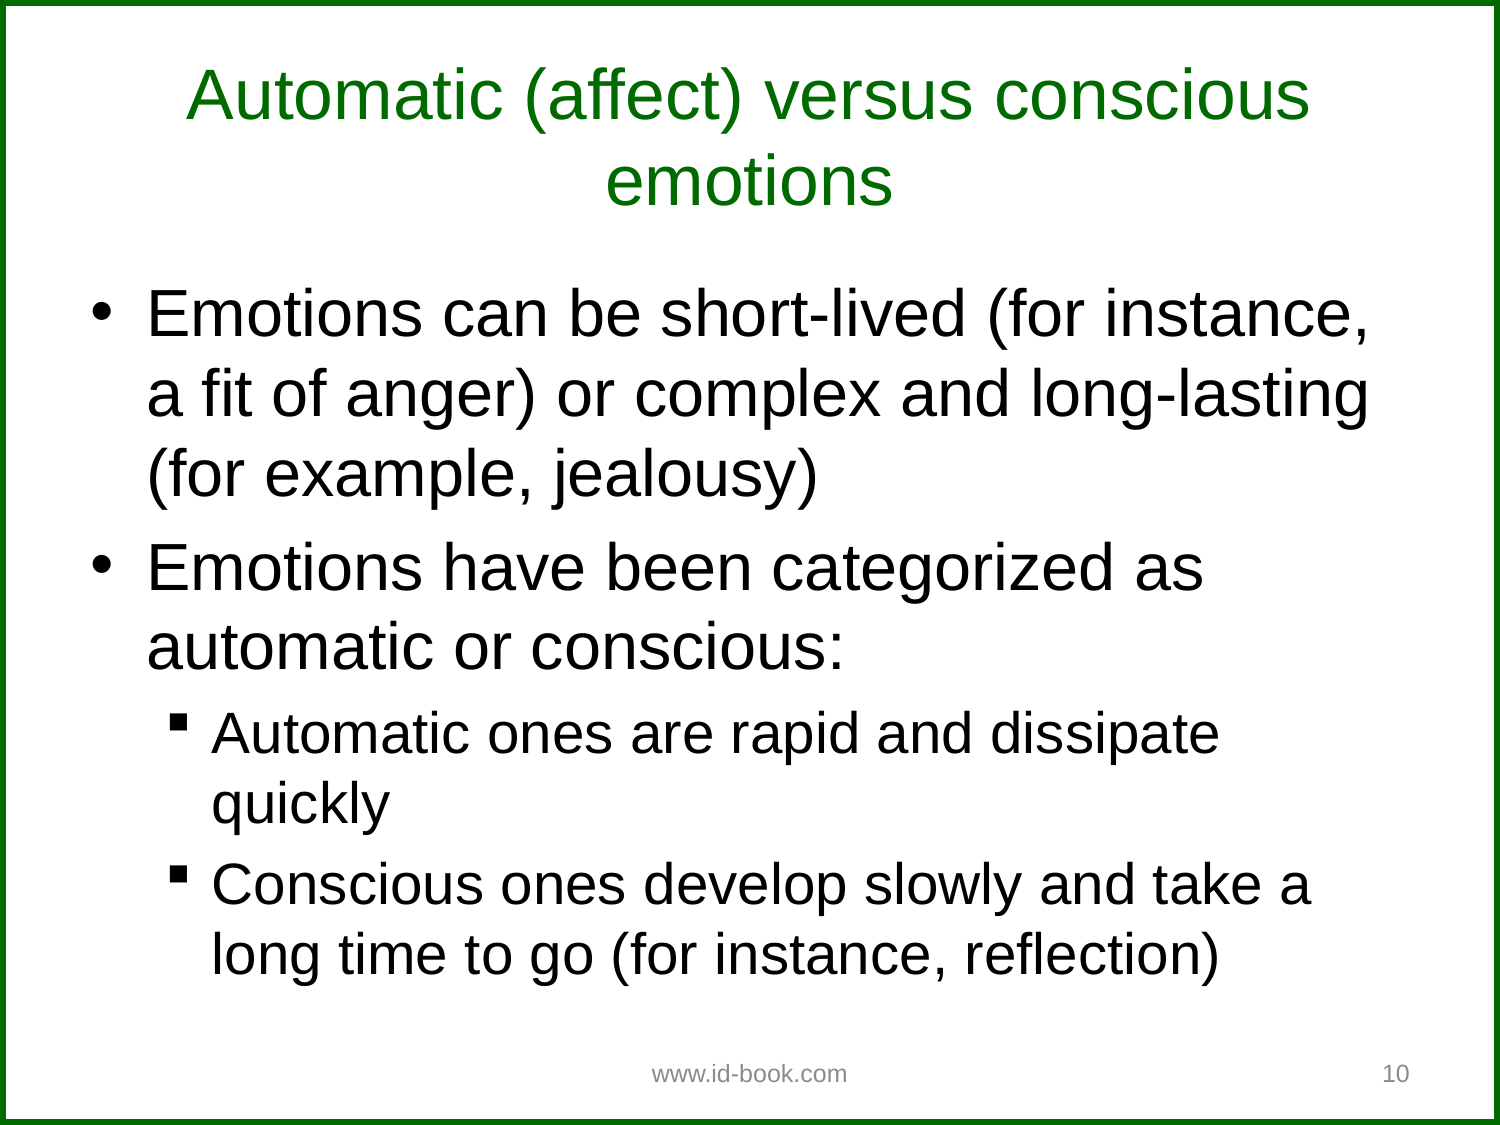

# Automatic (affect) versus conscious emotions
Emotions can be short-lived (for instance, a fit of anger) or complex and long-lasting (for example, jealousy)
Emotions have been categorized as automatic or conscious:
Automatic ones are rapid and dissipate quickly
Conscious ones develop slowly and take a long time to go (for instance, reflection)
www.id-book.com
10